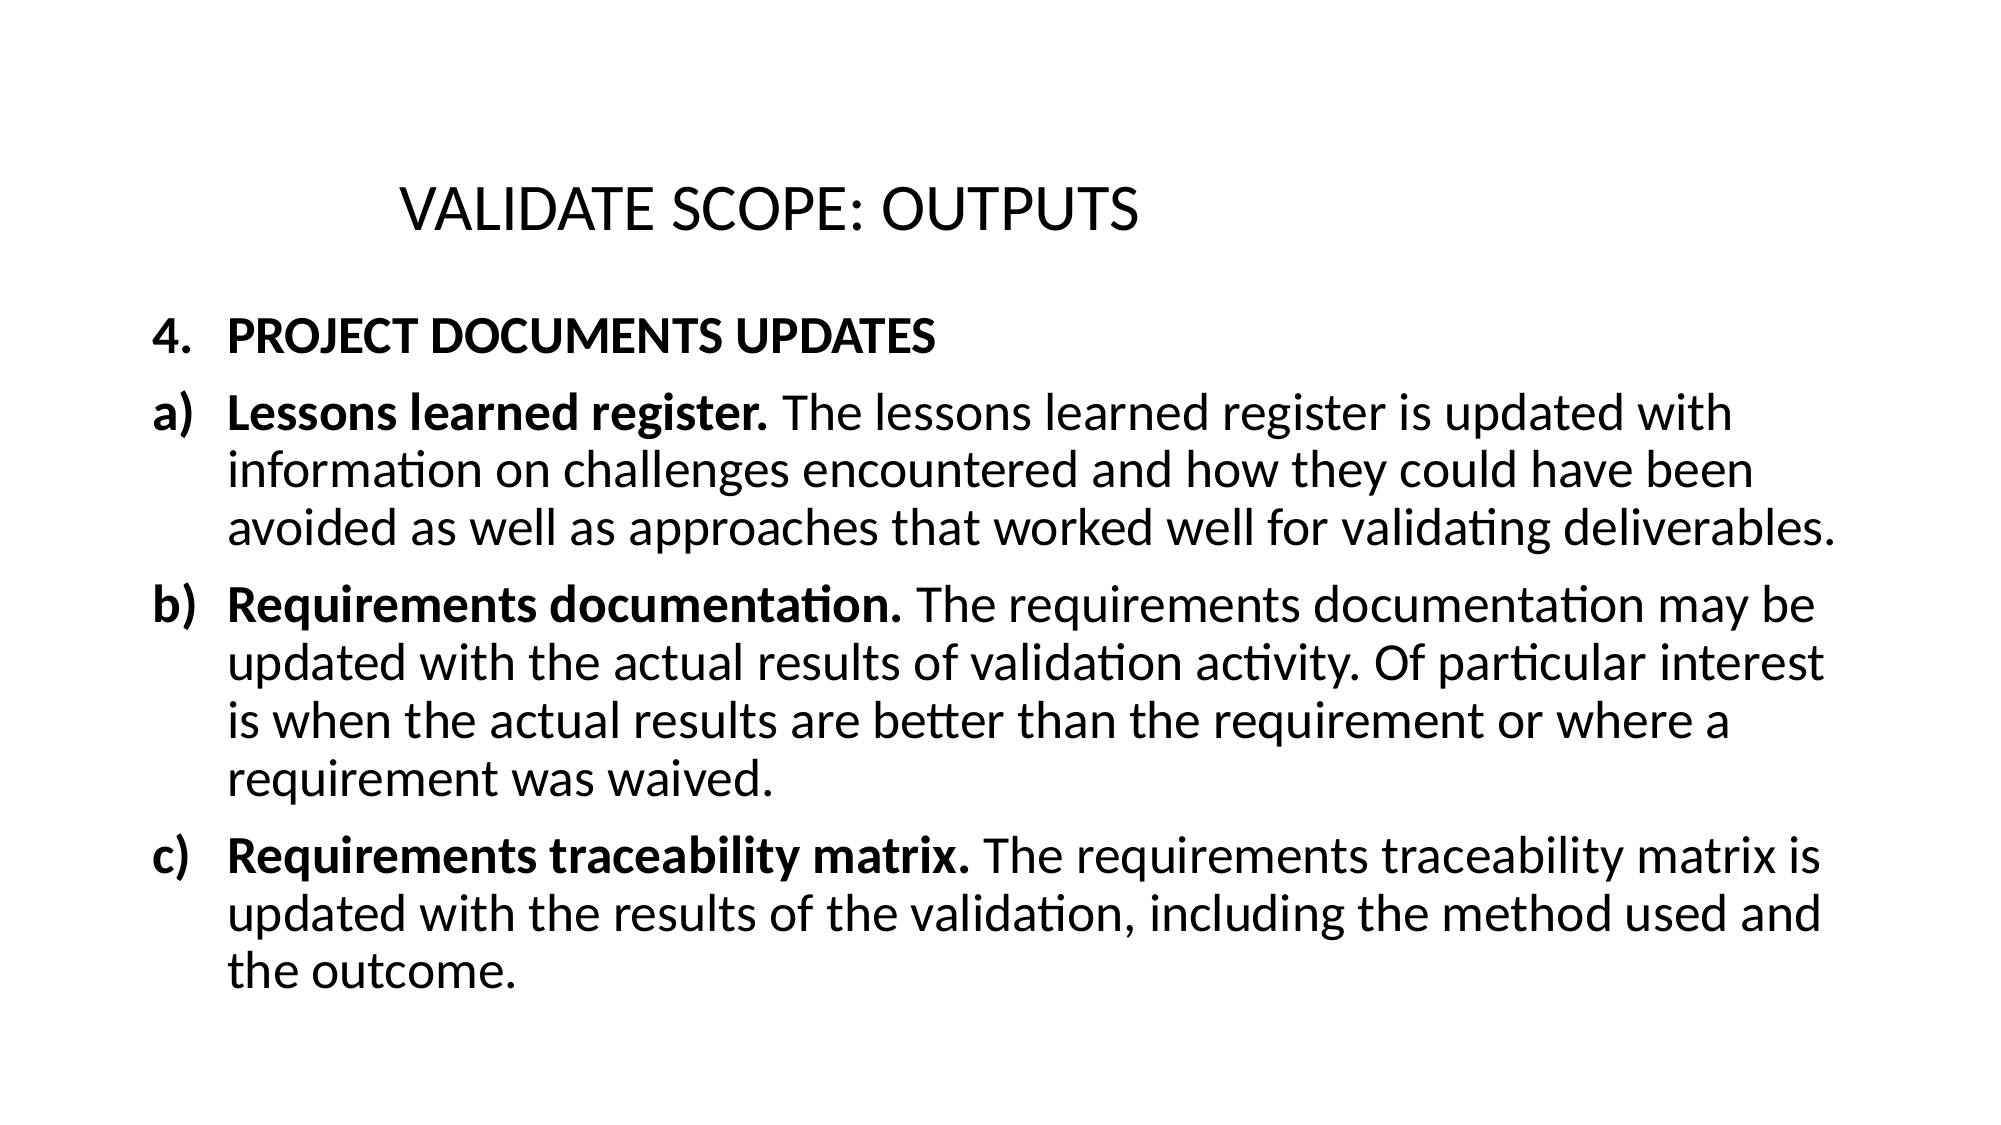

# VALIDATE SCOPE: OUTPUTS
PROJECT DOCUMENTS UPDATES
Lessons learned register. The lessons learned register is updated with information on challenges encountered and how they could have been avoided as well as approaches that worked well for validating deliverables.
Requirements documentation. The requirements documentation may be updated with the actual results of validation activity. Of particular interest is when the actual results are better than the requirement or where a requirement was waived.
Requirements traceability matrix. The requirements traceability matrix is updated with the results of the validation, including the method used and the outcome.
The PMI Registered Education Provider logo is a registered mark of the Project Management Institute, Inc.
This definition is taken from the Glossary of Project Management Institute, A Guide to the Project Management Body of Knowledge, (PMBOK® Guide) – Sixth Edition, Project Management Institute Inc., 2017.